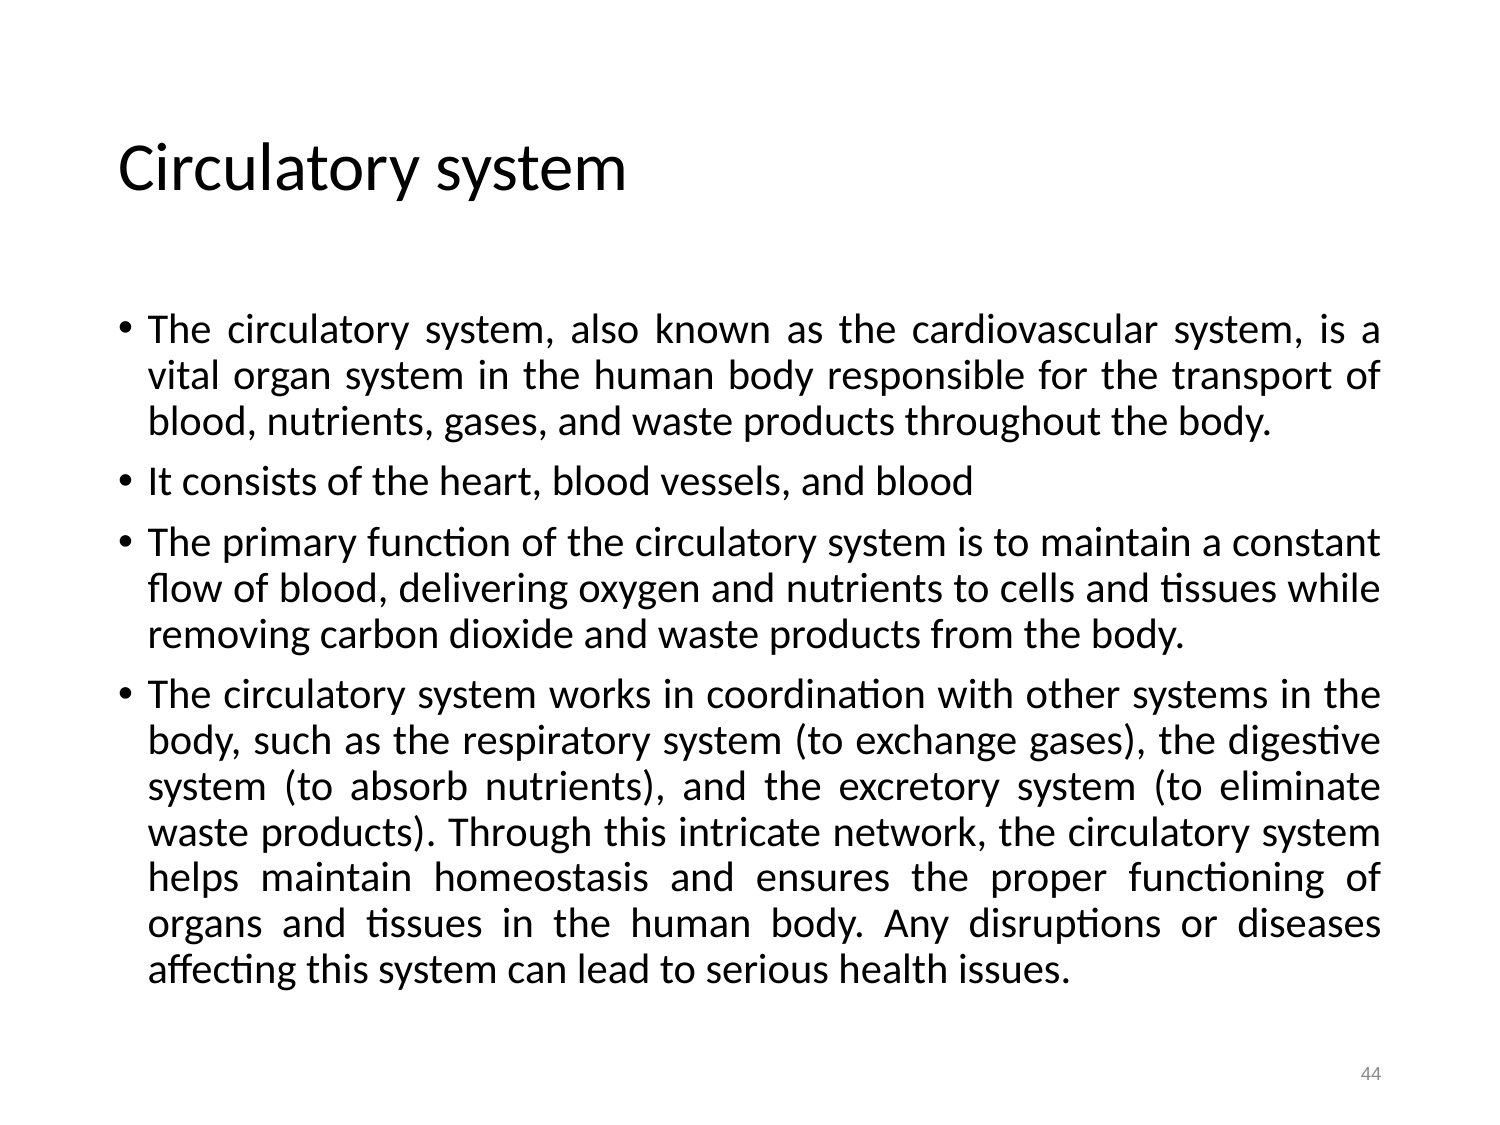

# Circulatory system
The circulatory system, also known as the cardiovascular system, is a vital organ system in the human body responsible for the transport of blood, nutrients, gases, and waste products throughout the body.
It consists of the heart, blood vessels, and blood
The primary function of the circulatory system is to maintain a constant flow of blood, delivering oxygen and nutrients to cells and tissues while removing carbon dioxide and waste products from the body.
The circulatory system works in coordination with other systems in the body, such as the respiratory system (to exchange gases), the digestive system (to absorb nutrients), and the excretory system (to eliminate waste products). Through this intricate network, the circulatory system helps maintain homeostasis and ensures the proper functioning of organs and tissues in the human body. Any disruptions or diseases affecting this system can lead to serious health issues.
44